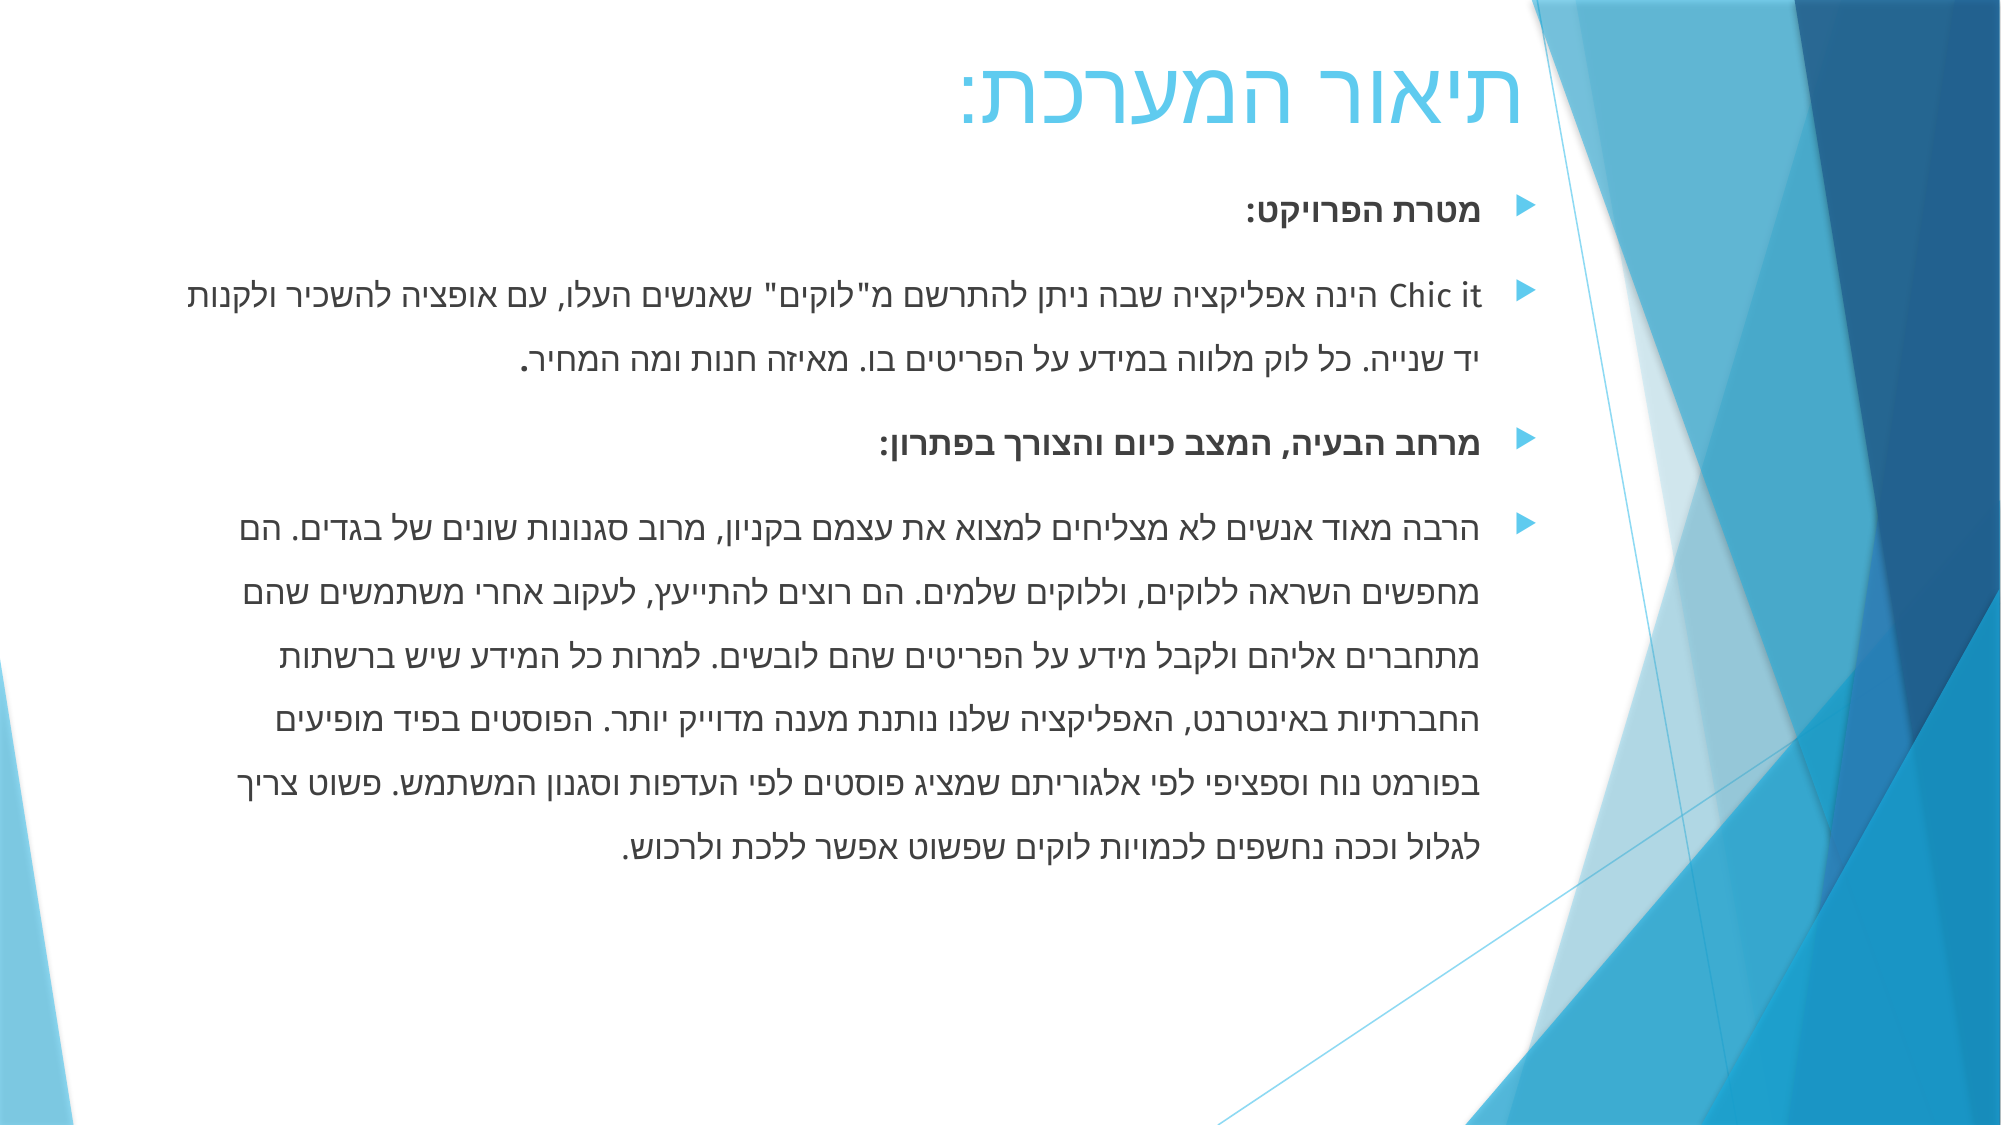

# תיאור המערכת:
מטרת הפרויקט:
Chic it הינה אפליקציה שבה ניתן להתרשם מ"לוקים" שאנשים העלו, עם אופציה להשכיר ולקנות יד שנייה. כל לוק מלווה במידע על הפריטים בו. מאיזה חנות ומה המחיר.
מרחב הבעיה, המצב כיום והצורך בפתרון:
הרבה מאוד אנשים לא מצליחים למצוא את עצמם בקניון, מרוב סגנונות שונים של בגדים. הם מחפשים השראה ללוקים, וללוקים שלמים. הם רוצים להתייעץ, לעקוב אחרי משתמשים שהם מתחברים אליהם ולקבל מידע על הפריטים שהם לובשים. למרות כל המידע שיש ברשתות החברתיות באינטרנט, האפליקציה שלנו נותנת מענה מדוייק יותר. הפוסטים בפיד מופיעים בפורמט נוח וספציפי לפי אלגוריתם שמציג פוסטים לפי העדפות וסגנון המשתמש. פשוט צריך לגלול וככה נחשפים לכמויות לוקים שפשוט אפשר ללכת ולרכוש.